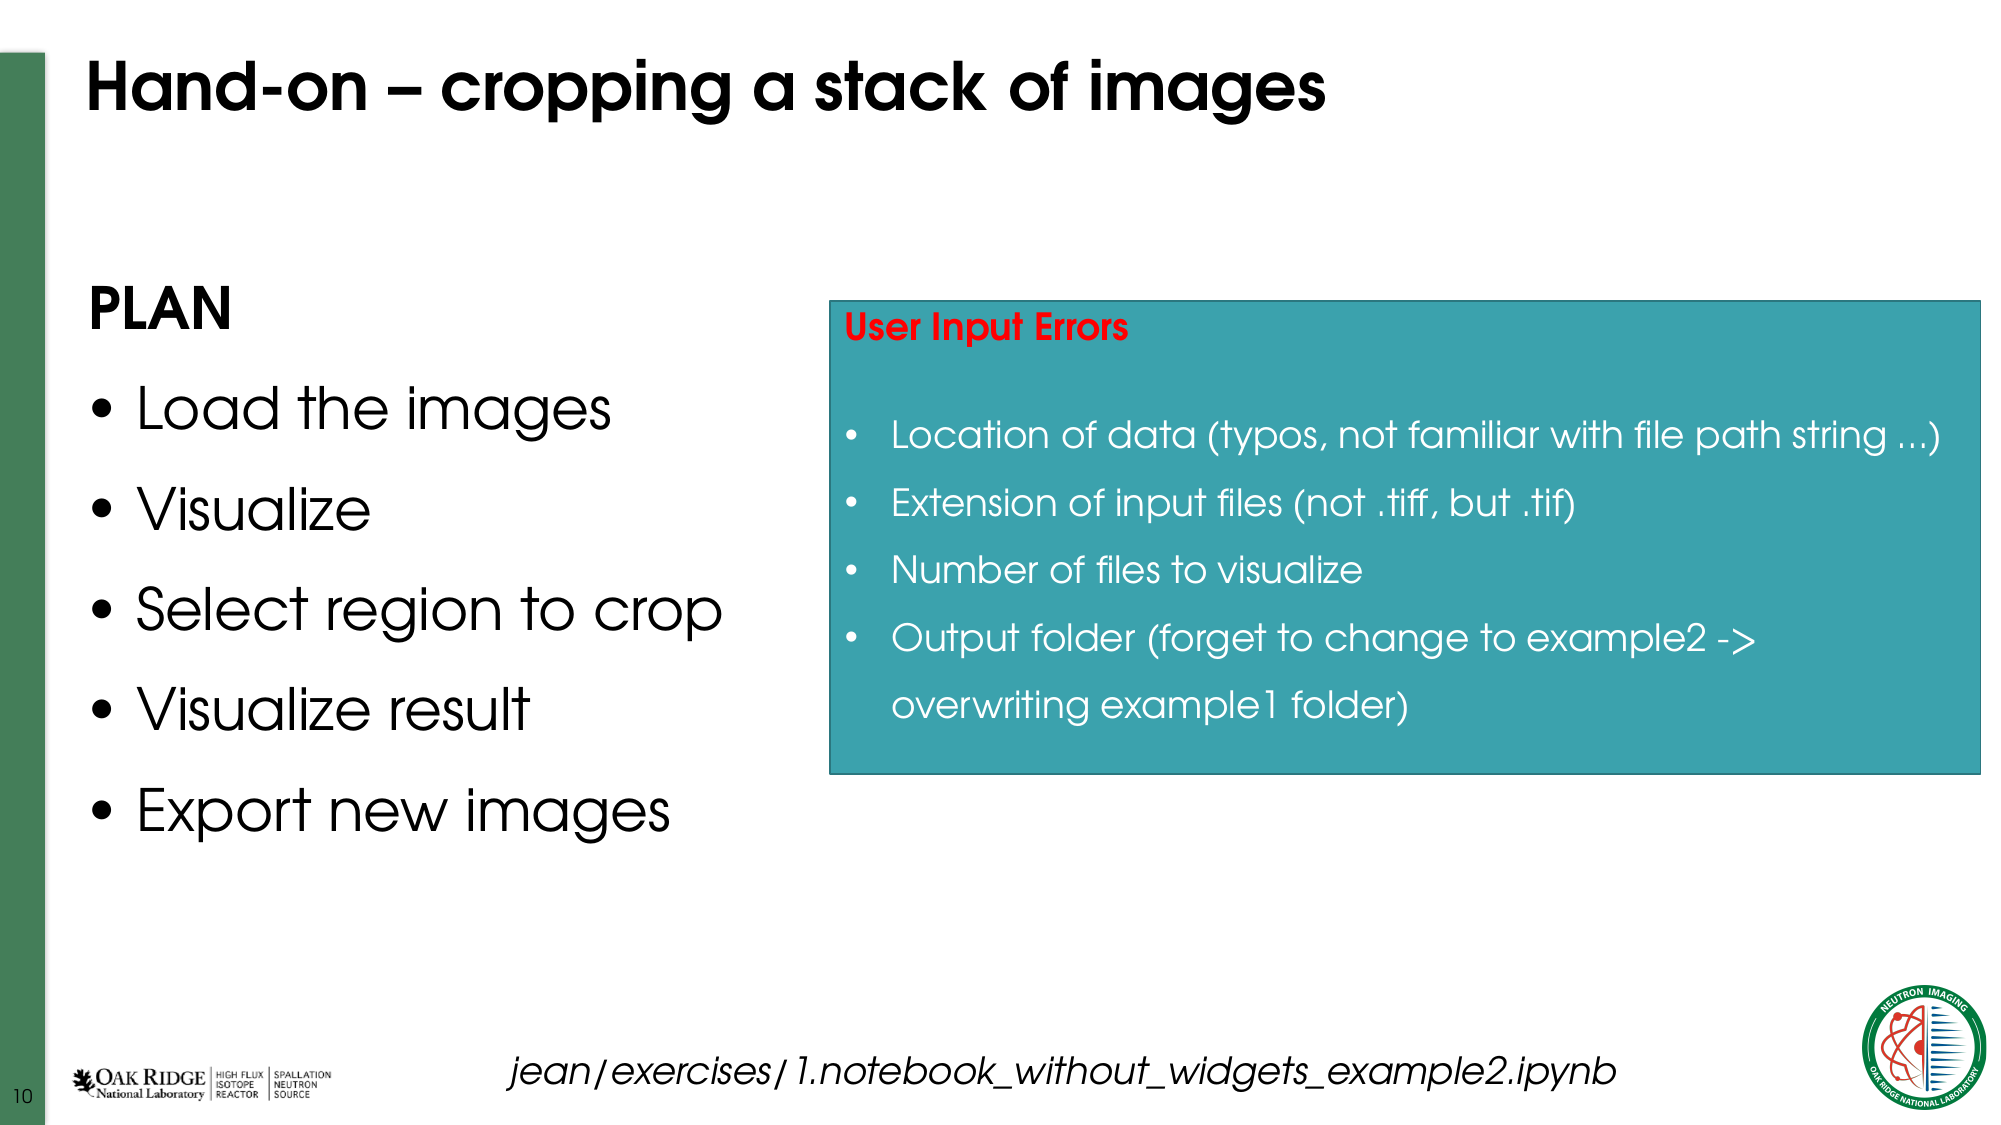

# Hand-on – cropping a stack of images
PLAN
Load the images
Visualize
Select region to crop
Visualize result
Export new images
User Input Errors

Location of data (typos, not familiar with file path string …)
Extension of input files (not .tiff, but .tif)
Number of files to visualize
Output folder (forget to change to example2 -> overwriting example1 folder)

jean/exercises/1.notebook_without_widgets_example2.ipynb